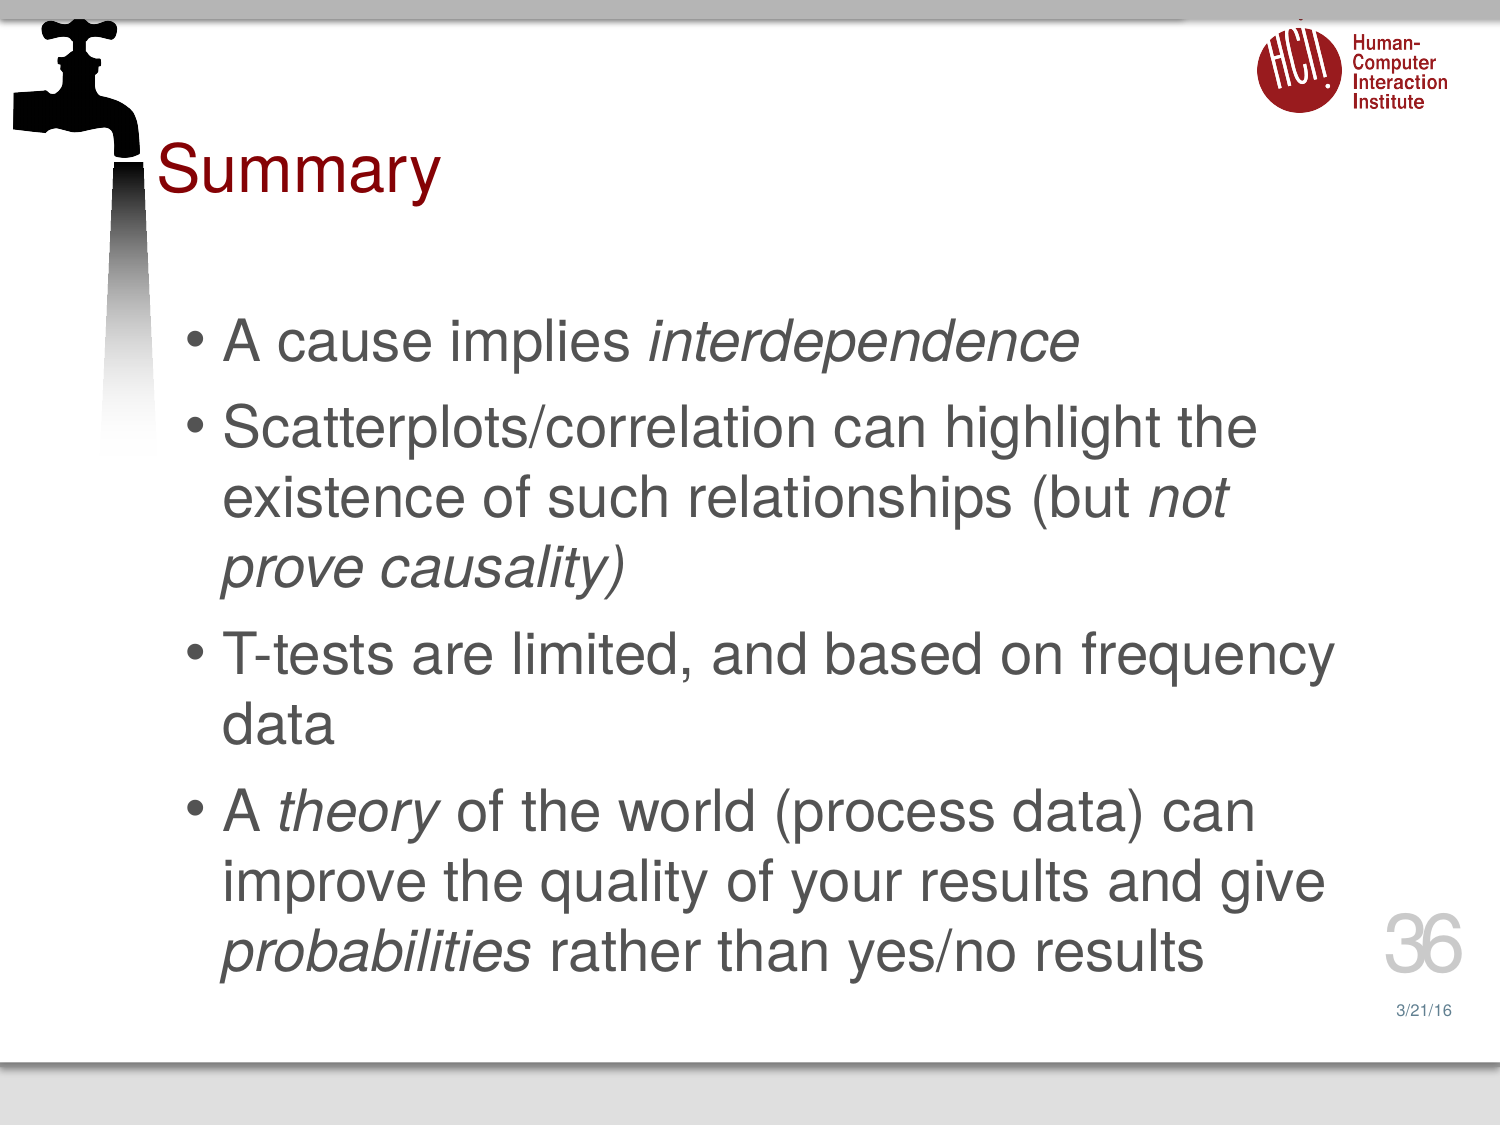

# Summary
A cause implies interdependence
Scatterplots/correlation can highlight the existence of such relationships (but not prove causality)
T-tests are limited, and based on frequency data
A theory of the world (process data) can improve the quality of your results and give probabilities rather than yes/no results

36
3/21/16